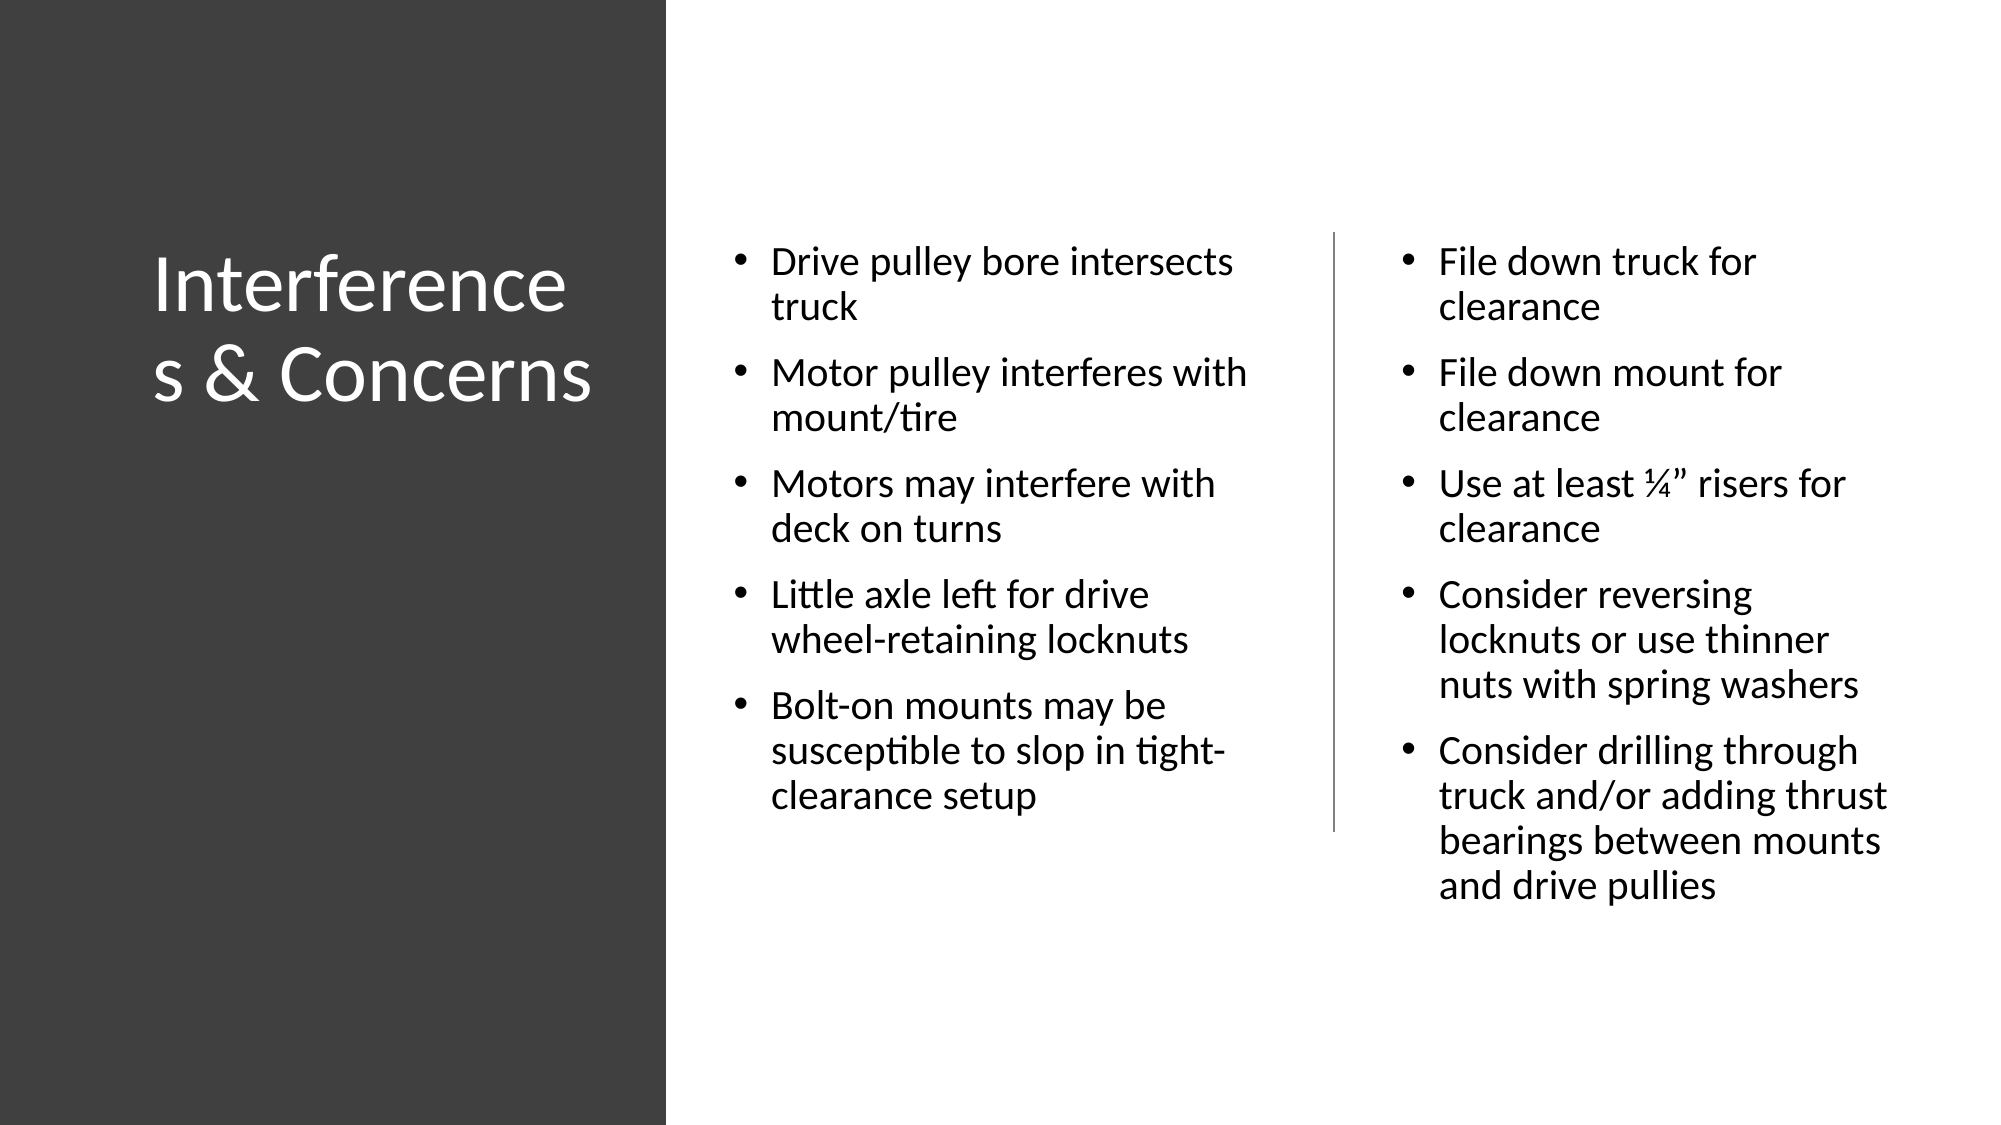

# Interferences & Concerns
Drive pulley bore intersects truck
Motor pulley interferes with mount/tire
Motors may interfere with deck on turns
Little axle left for drive wheel-retaining locknuts
Bolt-on mounts may be susceptible to slop in tight-clearance setup

File down truck for clearance
File down mount for clearance
Use at least ¼” risers for clearance
Consider reversing locknuts or use thinner nuts with spring washers
Consider drilling through truck and/or adding thrust bearings between mounts and drive pullies